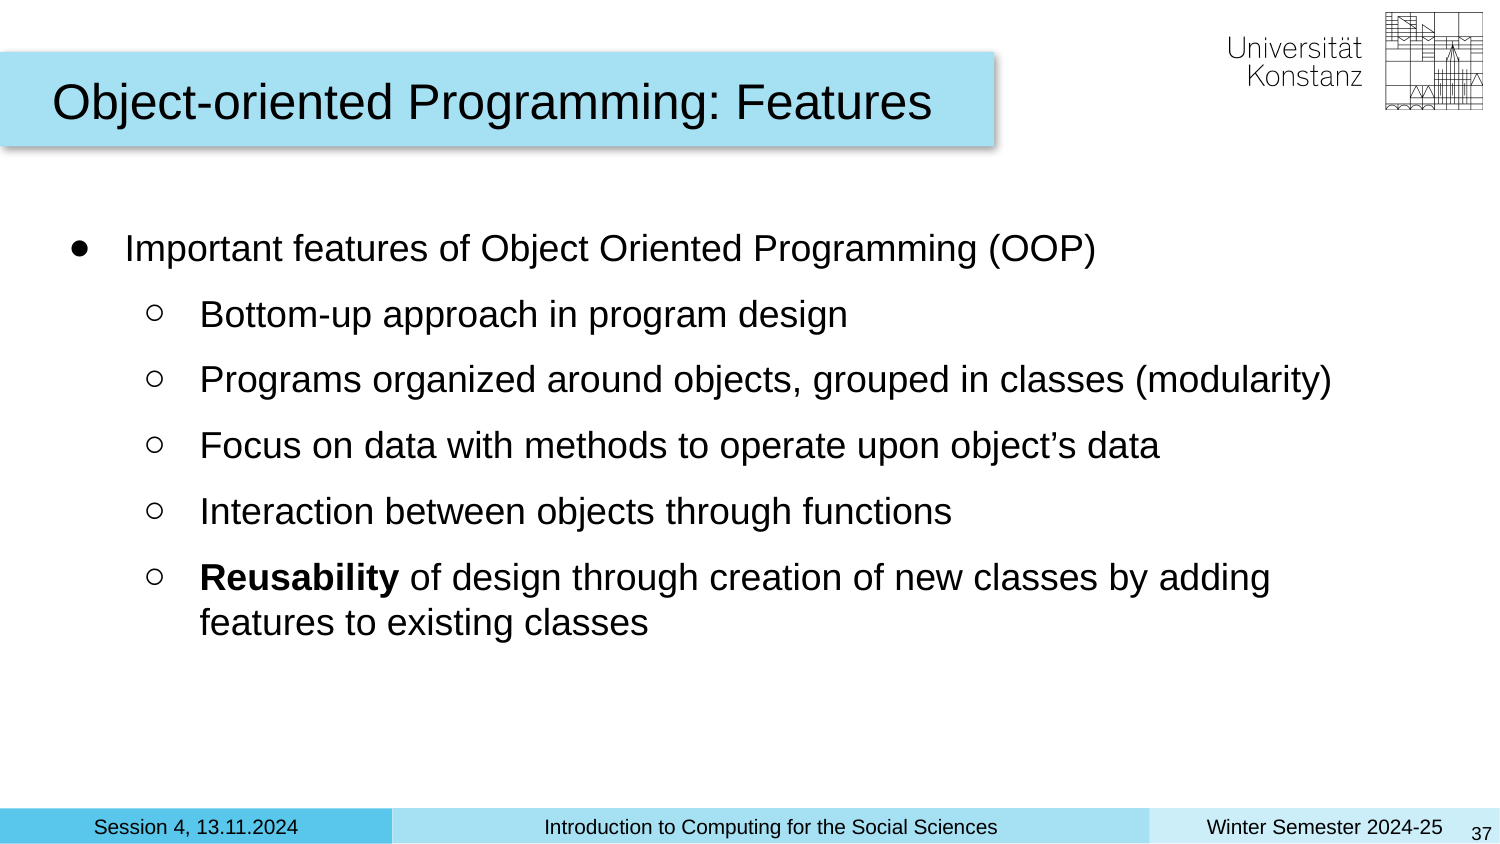

Object-oriented Programming: Features
Important features of Object Oriented Programming (OOP)
Bottom-up approach in program design
Programs organized around objects, grouped in classes (modularity)
Focus on data with methods to operate upon object’s data
Interaction between objects through functions
Reusability of design through creation of new classes by adding features to existing classes
37